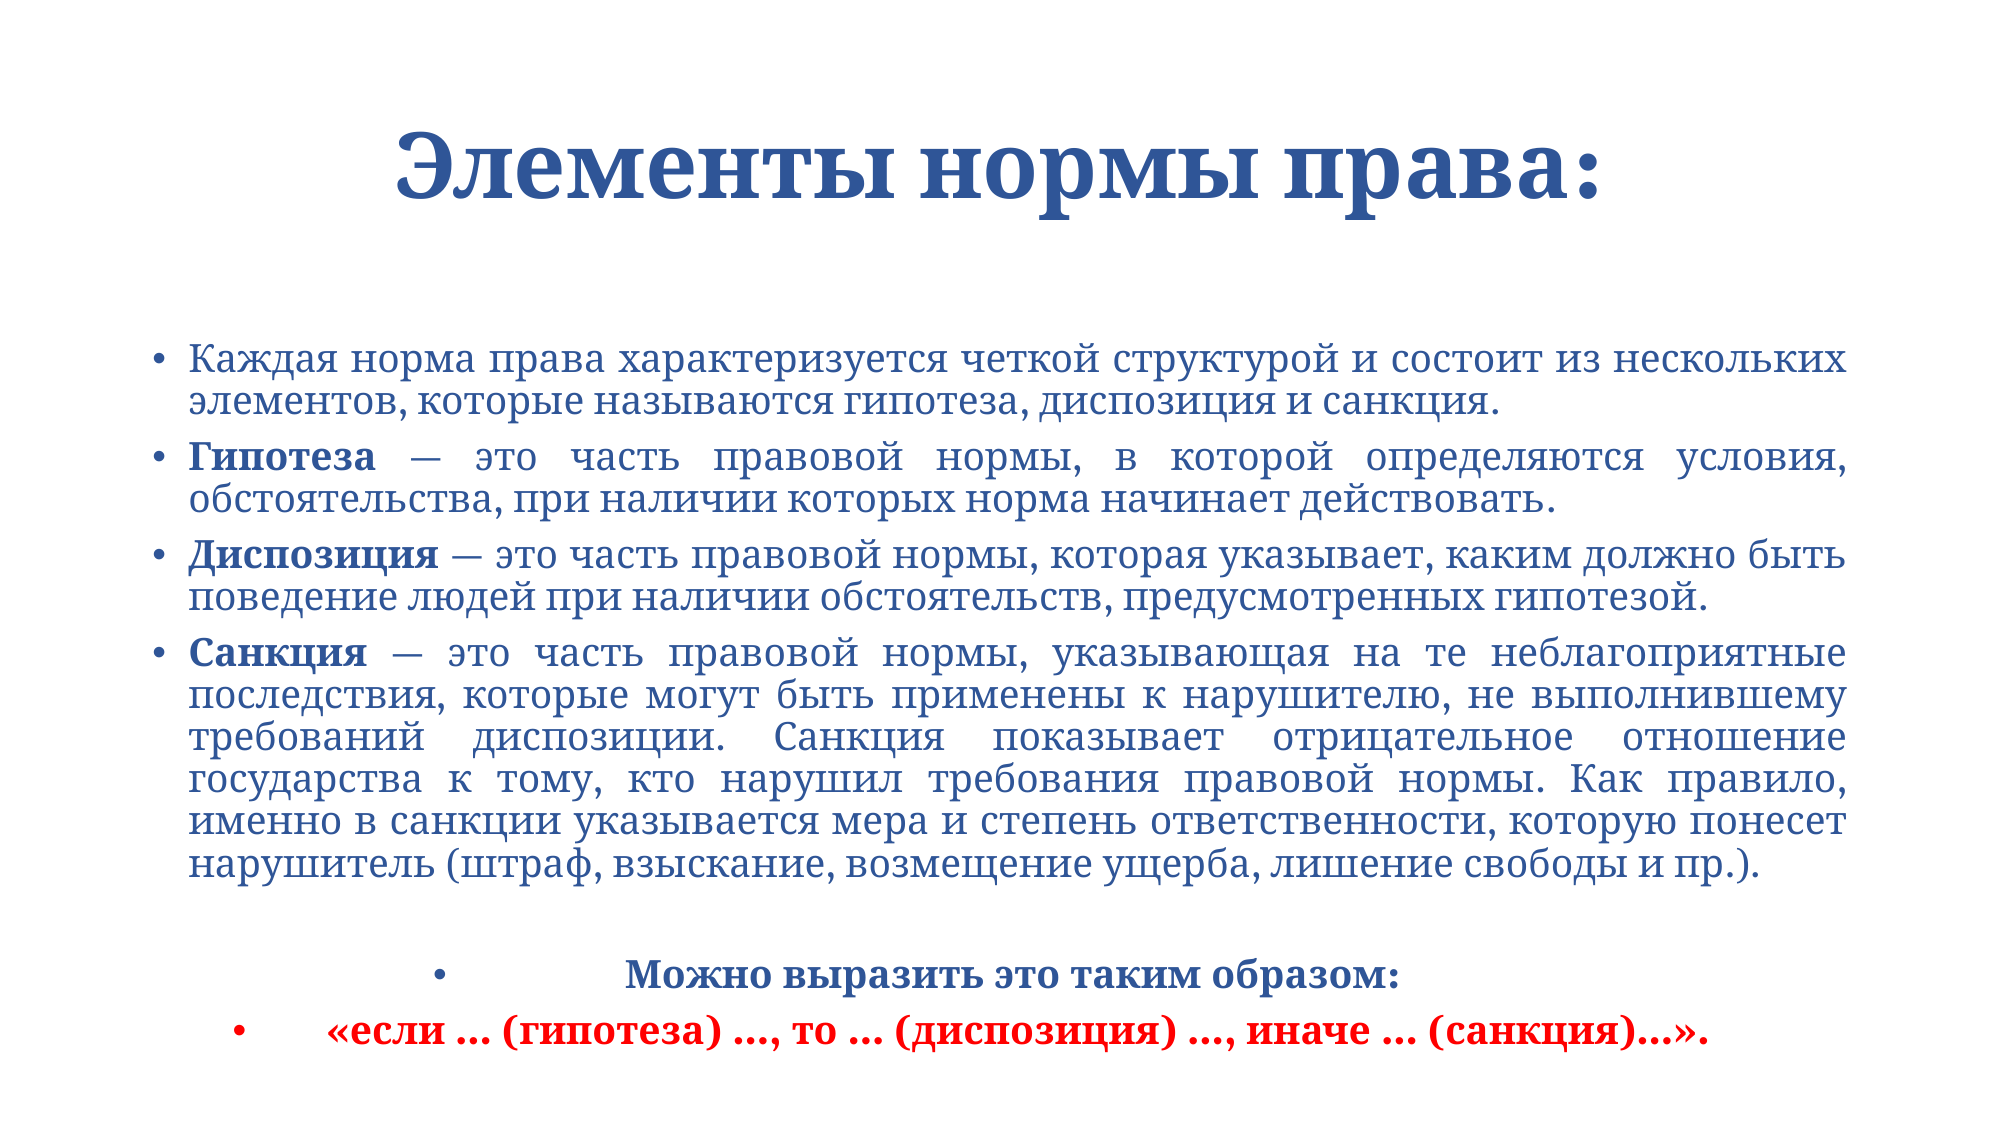

# Элементы нормы права:
Каждая норма права характеризуется четкой структурой и состоит из нескольких элементов, которые называются гипотеза, диспозиция и санкция.
Гипотеза — это часть правовой нормы, в которой определяются условия, обстоятельства, при наличии которых норма начинает действовать.
Диспозиция — это часть правовой нормы, которая указывает, каким должно быть поведение людей при наличии обстоятельств, предусмотренных гипотезой.
Санкция — это часть правовой нормы, указывающая на те неблагоприятные последствия, которые могут быть применены к нарушителю, не выполнившему требований диспозиции. Санкция показывает отрицательное отношение государства к тому, кто нарушил требования правовой нормы. Как правило, именно в санкции указывается мера и степень ответственности, которую понесет нарушитель (штраф, взыскание, возмещение ущерба, лишение свободы и пр.).

Можно выразить это таким образом:
«если … (гипотеза) …, то … (диспозиция) …, иначе … (санкция)…».